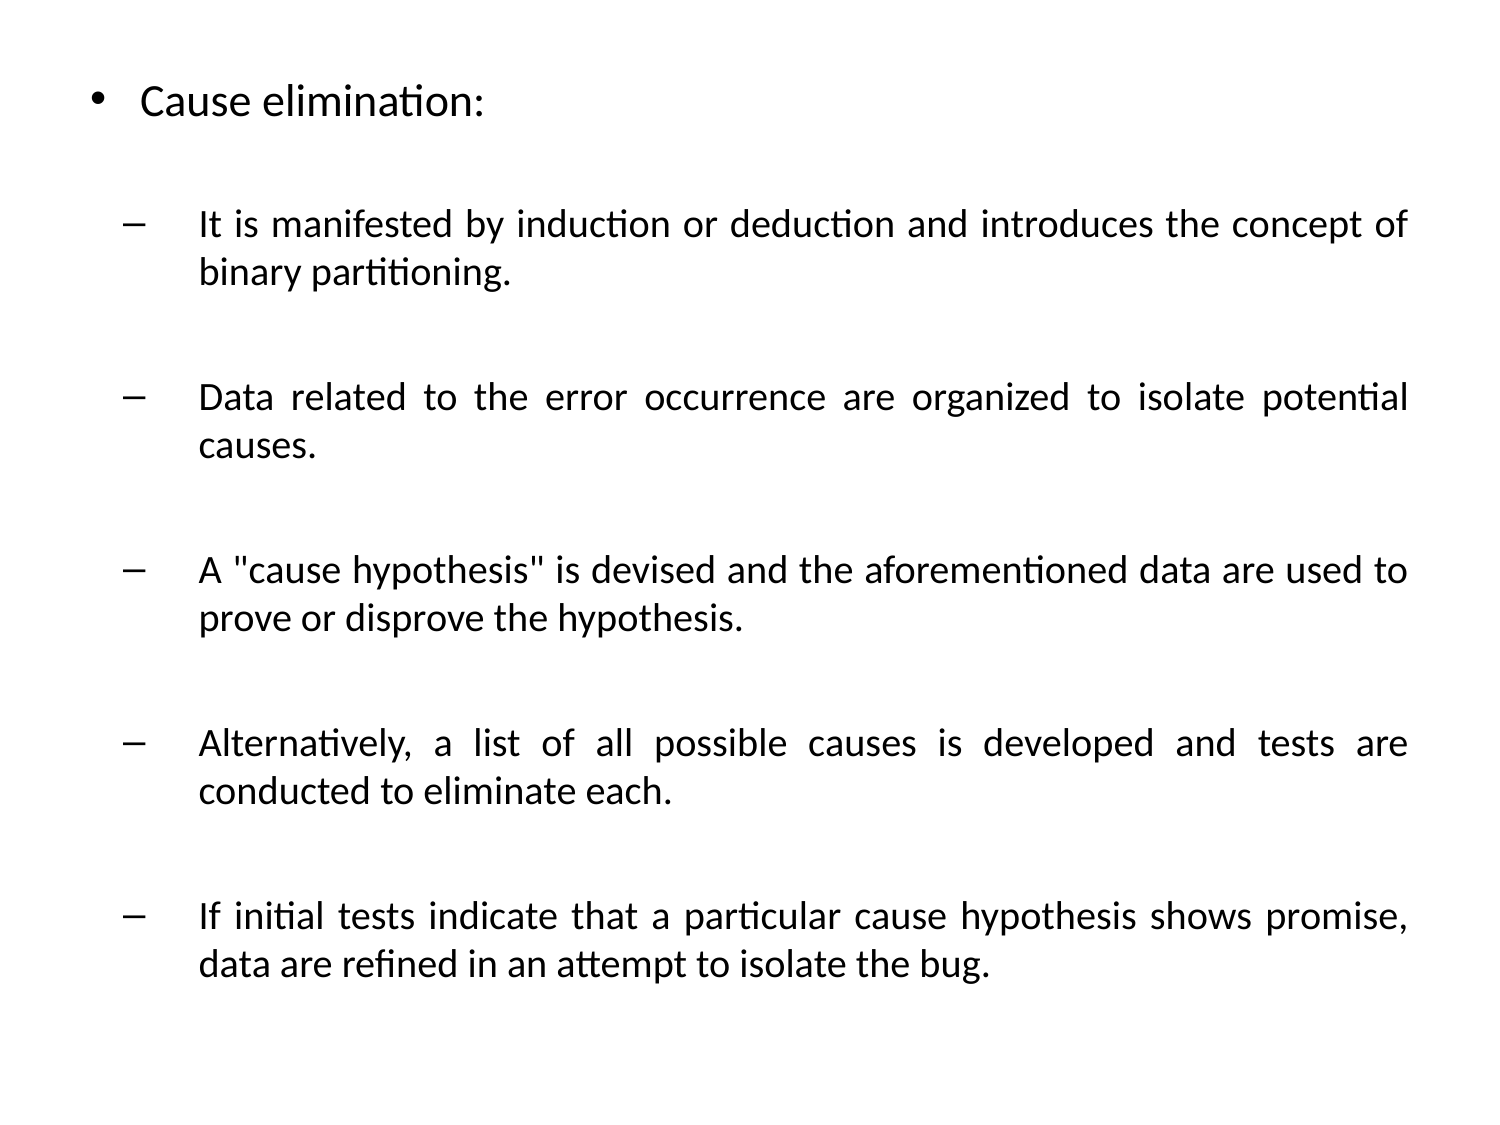

Cause elimination:

It is manifested by induction or deduction and introduces the concept of binary partitioning.

Data related to the error occurrence are organized to isolate potential causes.

A "cause hypothesis" is devised and the aforementioned data are used to prove or disprove the hypothesis.

Alternatively, a list of all possible causes is developed and tests are conducted to eliminate each.

If initial tests indicate that a particular cause hypothesis shows promise, data are refined in an attempt to isolate the bug.